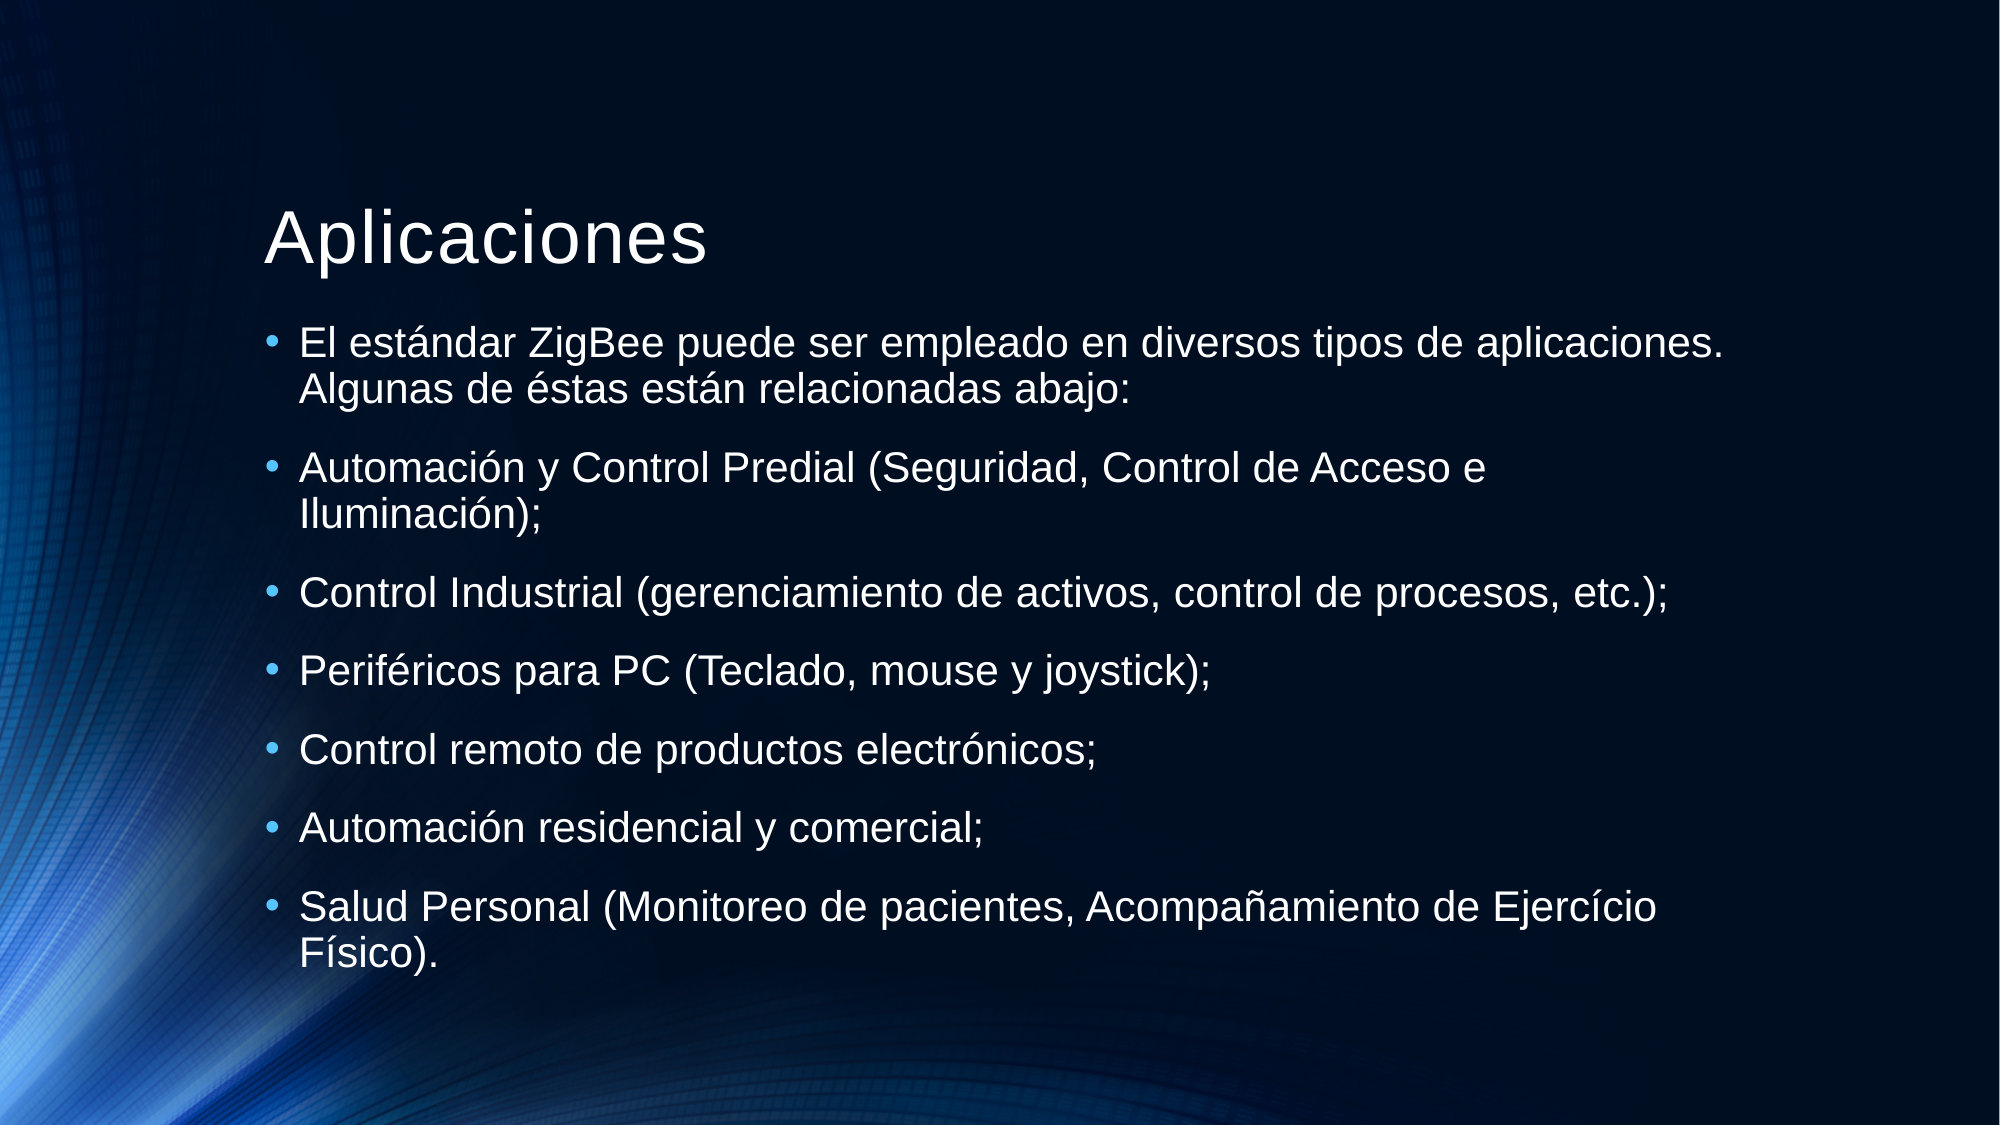

# Aplicaciones
El estándar ZigBee puede ser empleado en diversos tipos de aplicaciones. Algunas de éstas están relacionadas abajo:
Automación y Control Predial (Seguridad, Control de Acceso e Iluminación);
Control Industrial (gerenciamiento de activos, control de procesos, etc.);
Periféricos para PC (Teclado, mouse y joystick);
Control remoto de productos electrónicos;
Automación residencial y comercial;
Salud Personal (Monitoreo de pacientes, Acompañamiento de Ejercício Físico).